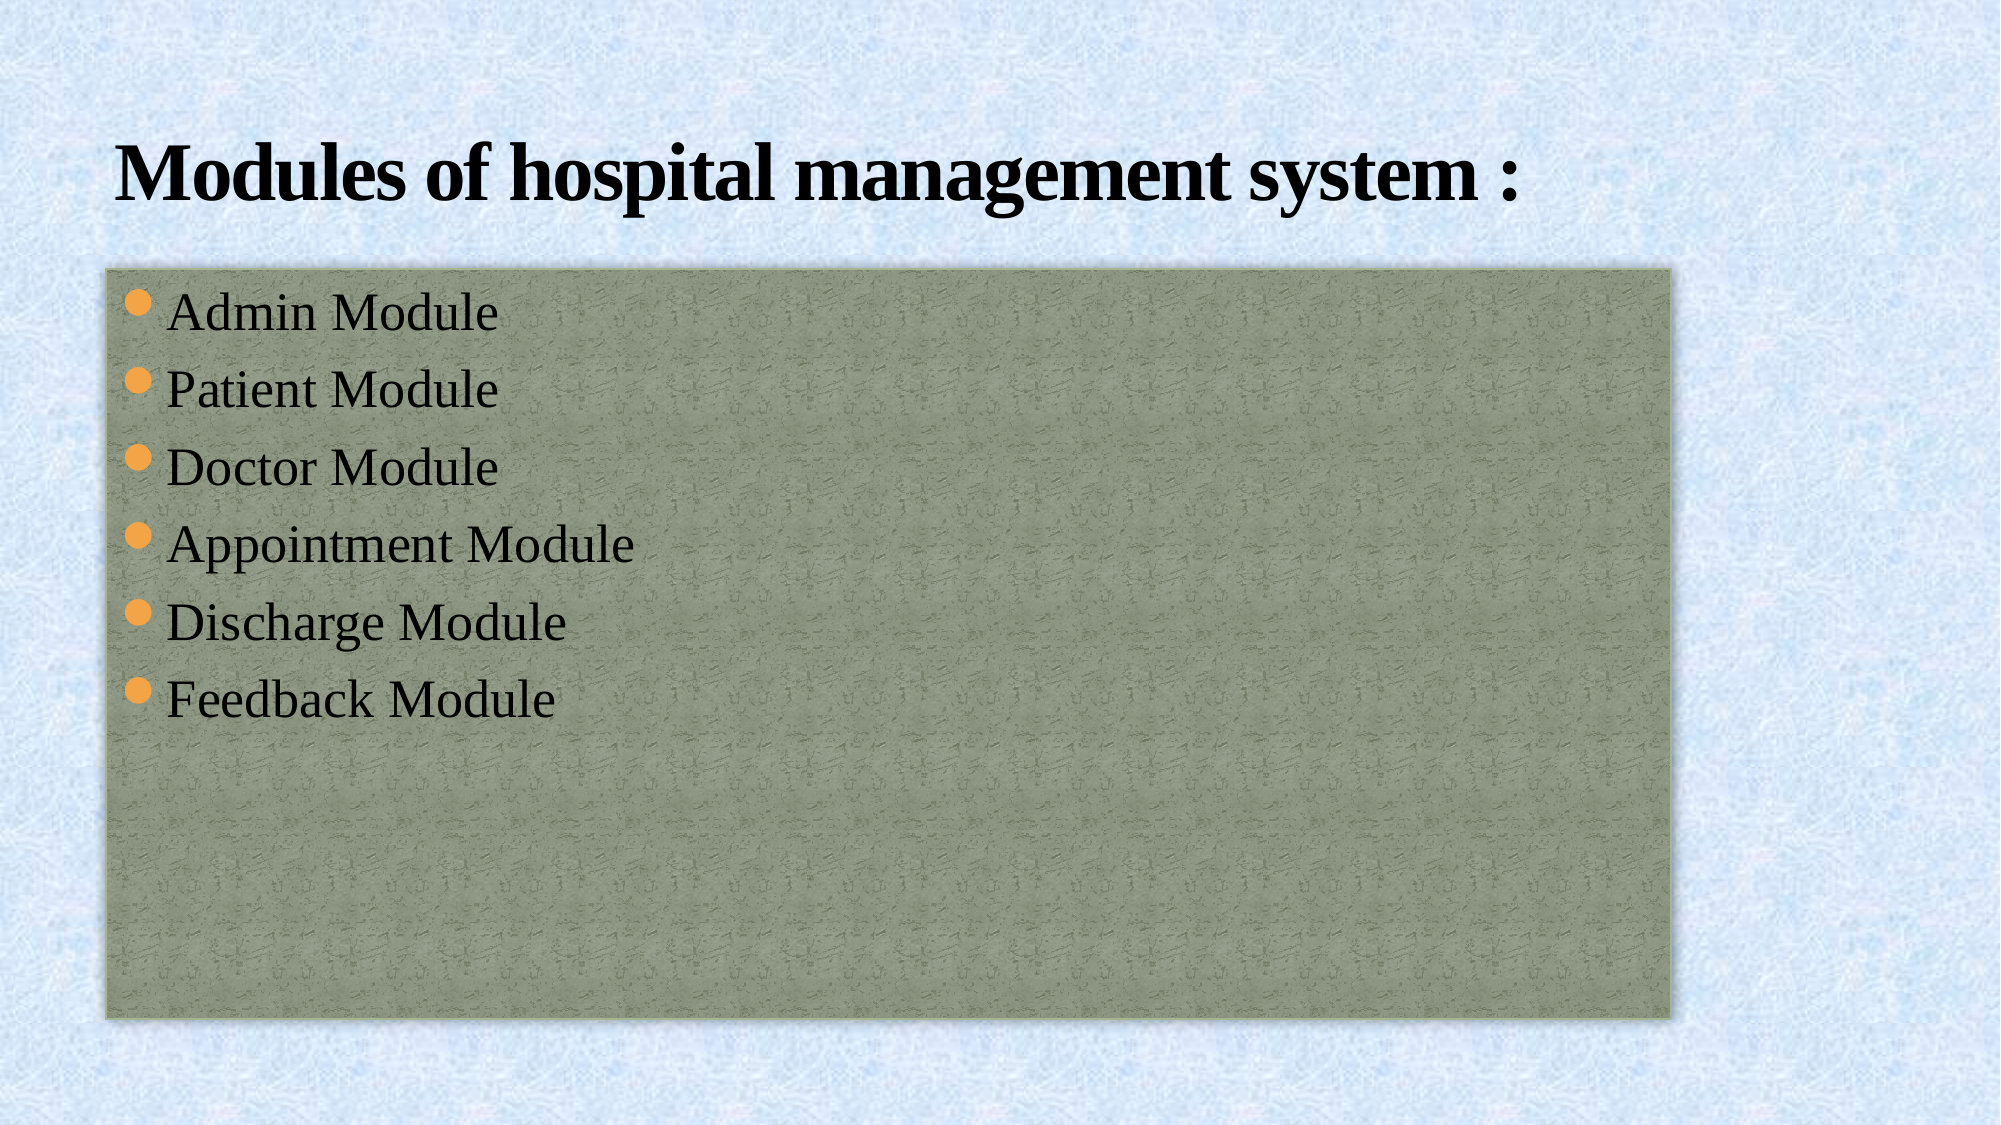

# Modules of hospital management system :
Admin Module
Patient Module
Doctor Module
Appointment Module
Discharge Module
Feedback Module